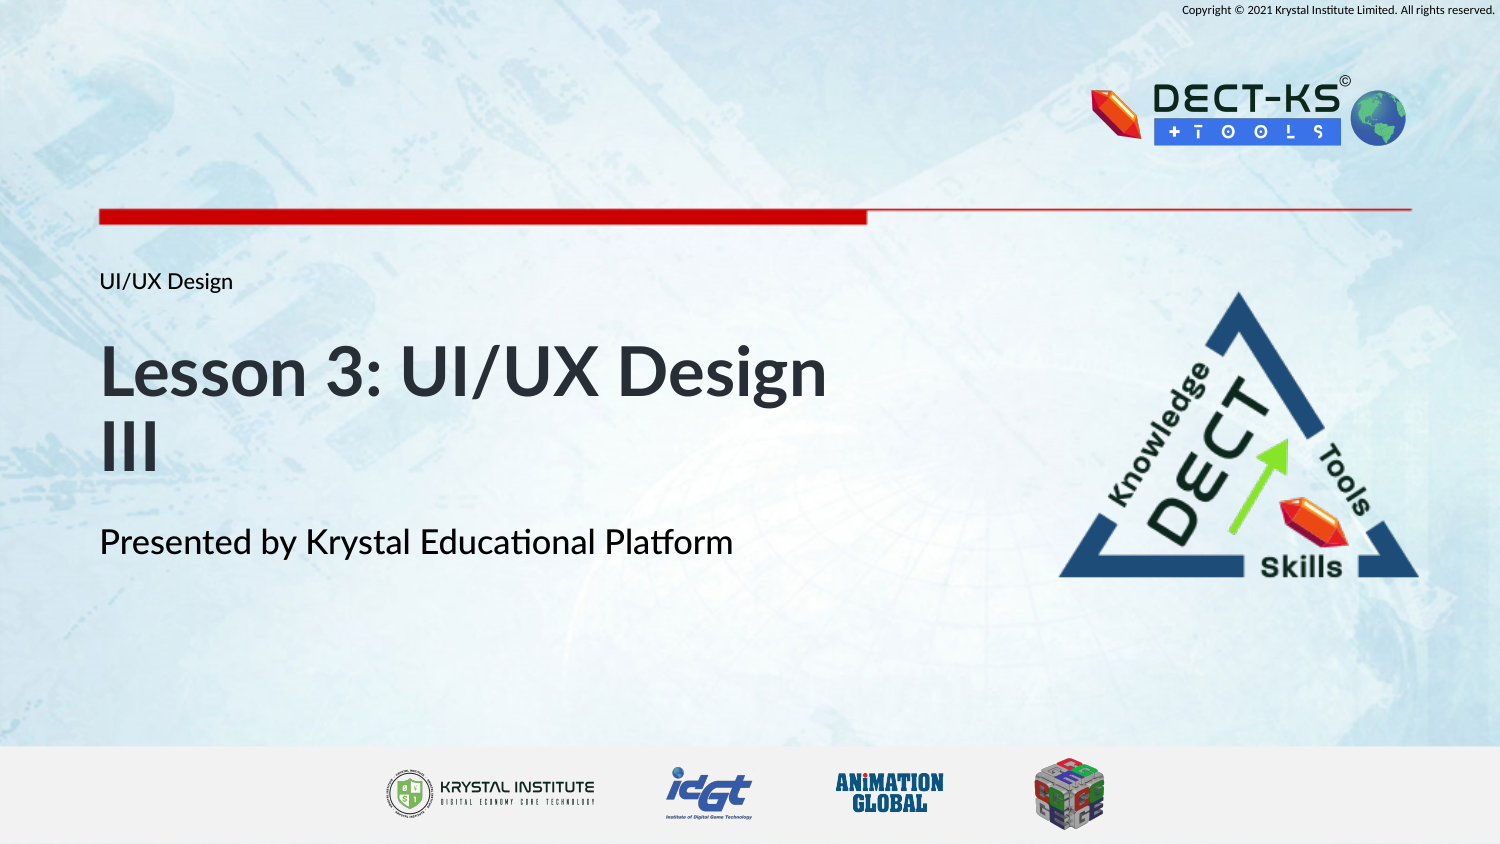

UI/UX Design
Lesson 3: UI/UX Design  III
Presented by Krystal Educational Platform